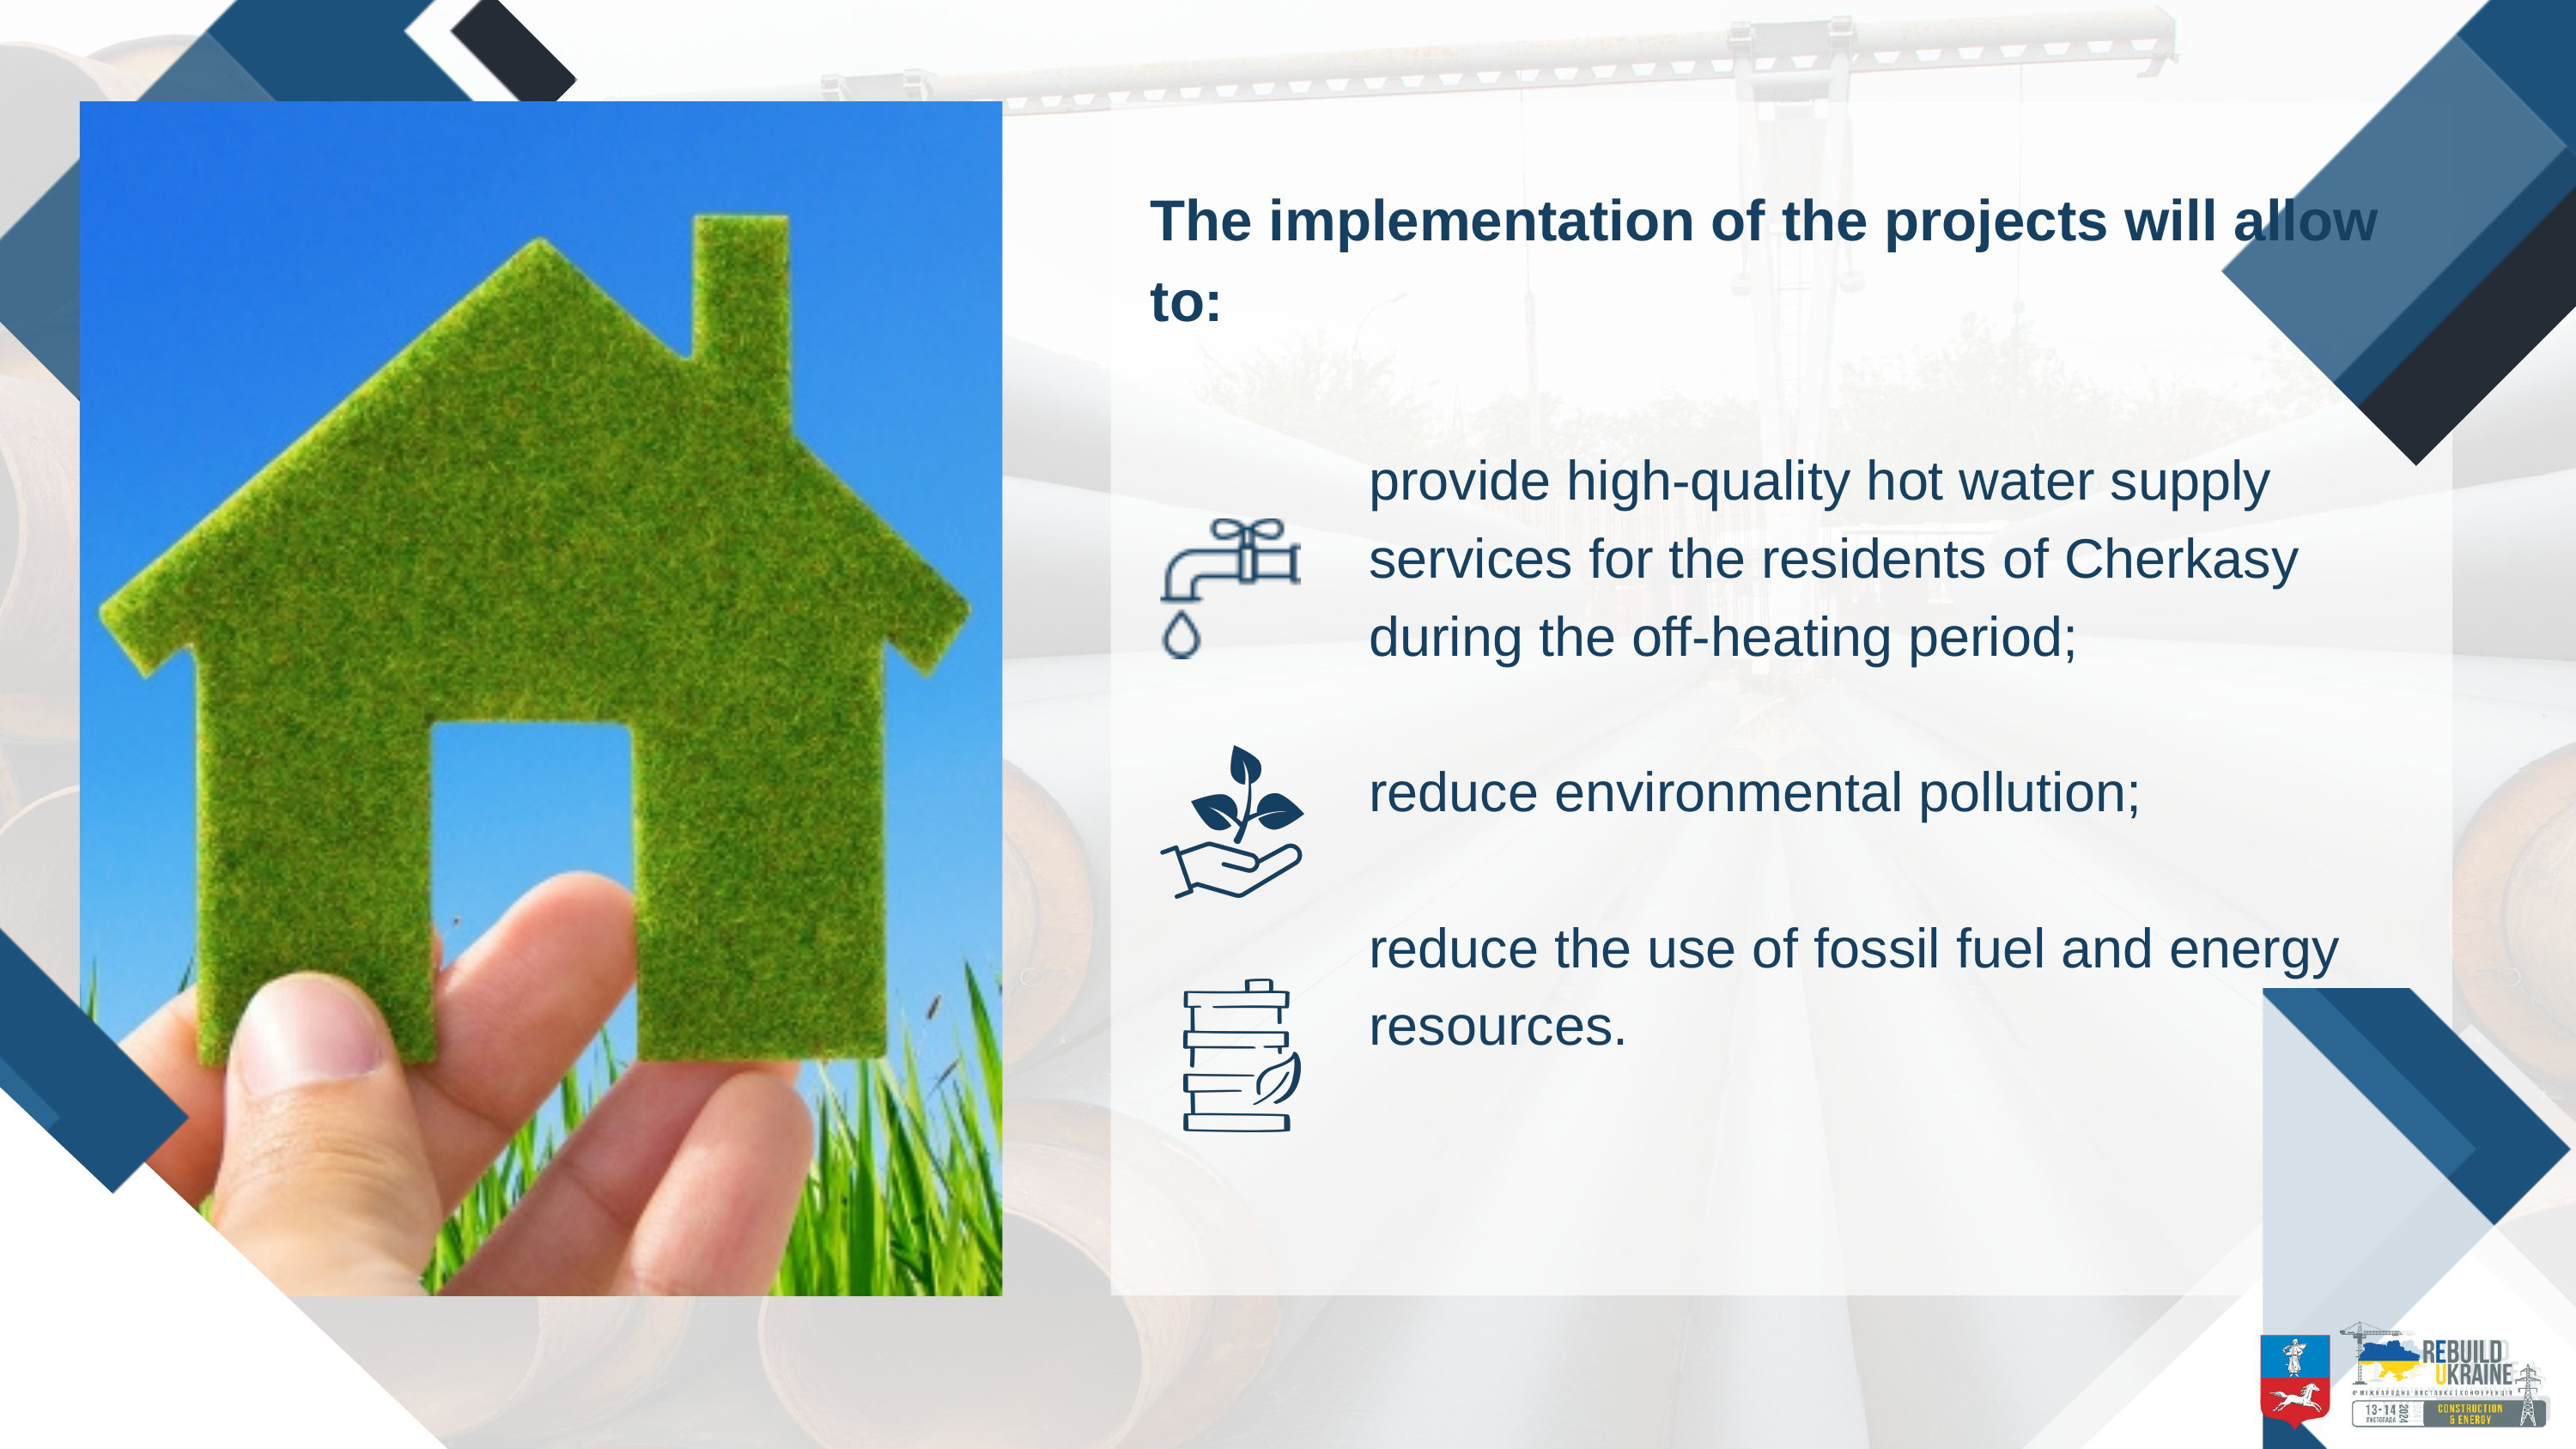

The implementation of the projects will allow to:

provide high-quality hot water supply services for the residents of Cherkasy during the off-heating period;

reduce environmental pollution;

reduce the use of fossil fuel and energy resources.